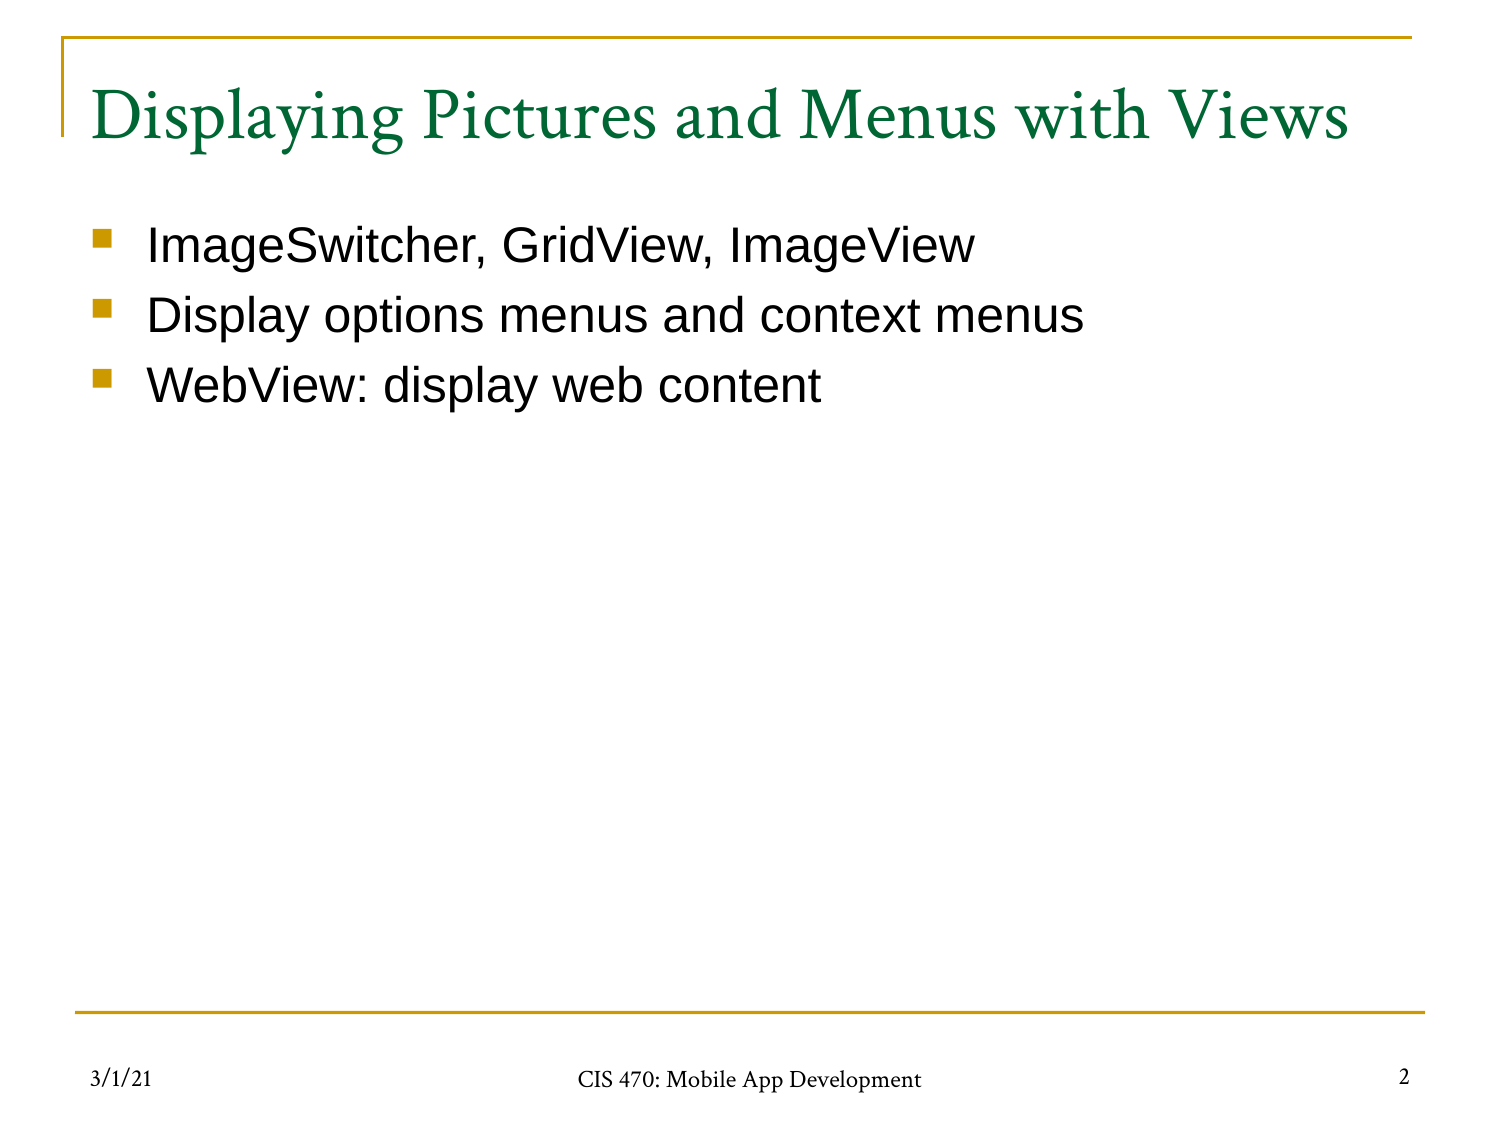

Displaying Pictures and Menus with Views
ImageSwitcher, GridView, ImageView
Display options menus and context menus
WebView: display web content

3/1/21
2
CIS 470: Mobile App Development